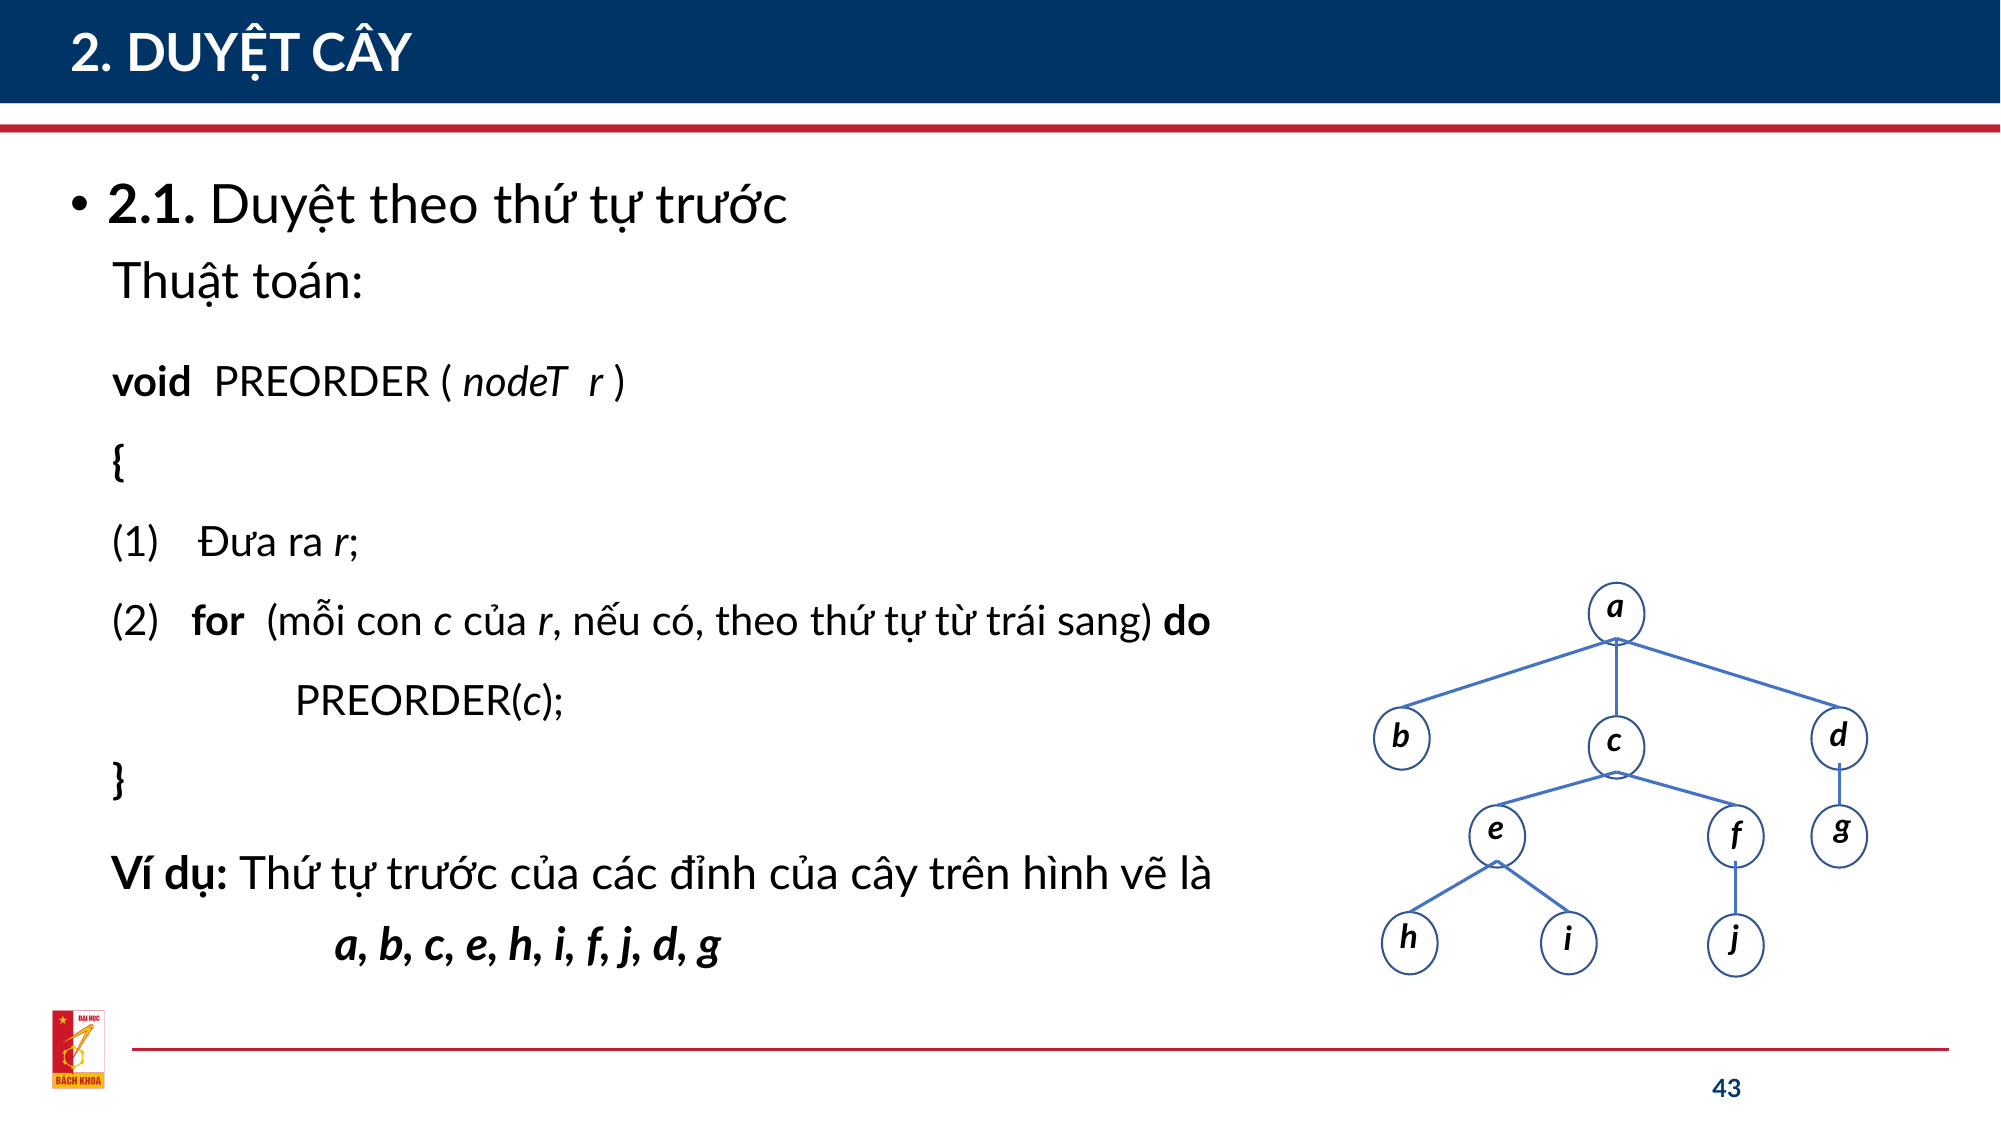

# 2. DUYỆT CÂY
2.1. Duyệt theo thứ tự trước
Thuật toán:
void  PREORDER ( nodeT  r )
{
 Đưa ra r;
(2)   for  (mỗi con c của r, nếu có, theo thứ tự từ trái sang) do
                 PREORDER(c);
}

a

d

b

c

g
e
f

h
j
i

Ví dụ: Thứ tự trước của các đỉnh của cây trên hình vẽ là
                   a, b, c, e, h, i, f, j, d, g
43